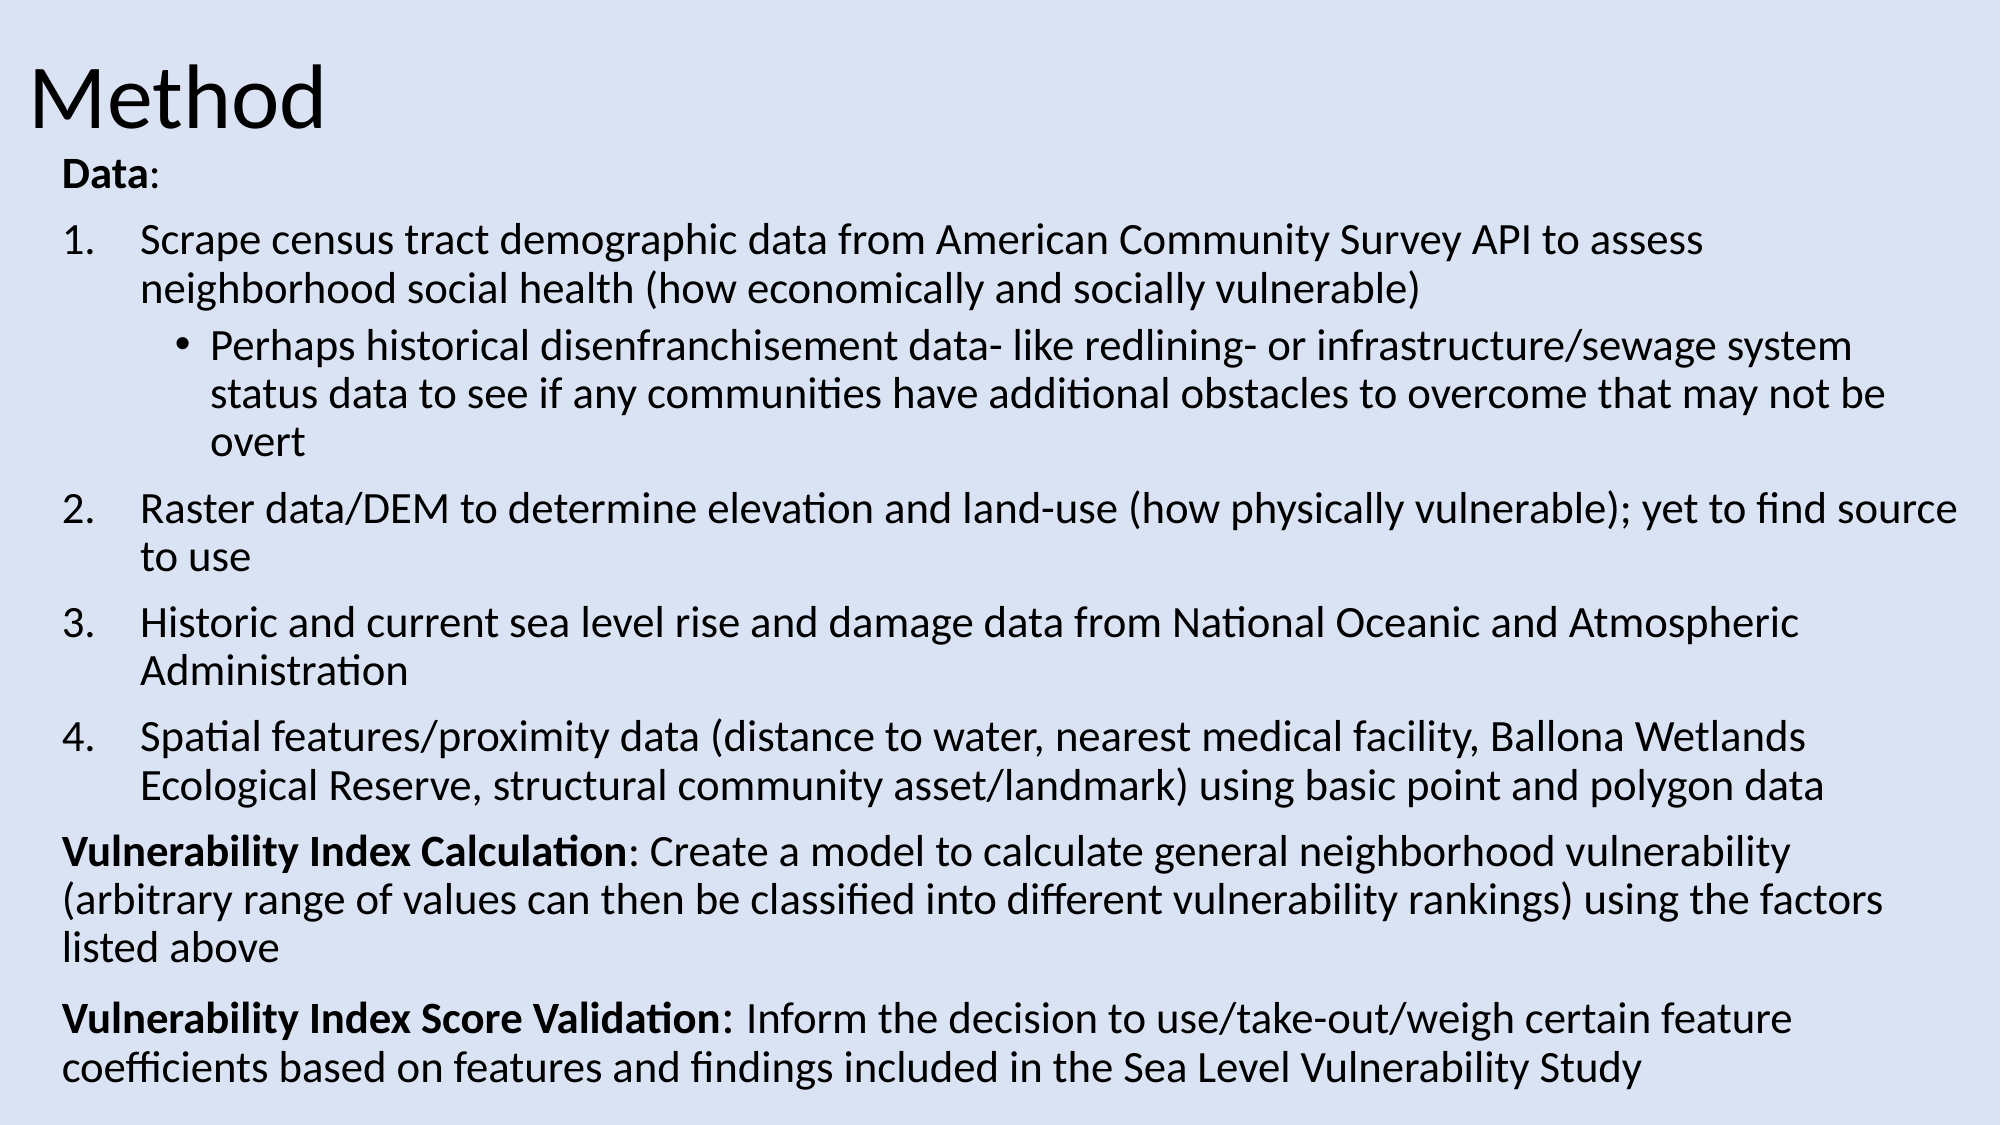

# Method
Data:
Scrape census tract demographic data from American Community Survey API to assess neighborhood social health (how economically and socially vulnerable)
Perhaps historical disenfranchisement data- like redlining- or infrastructure/sewage system status data to see if any communities have additional obstacles to overcome that may not be overt
Raster data/DEM to determine elevation and land-use (how physically vulnerable); yet to find source to use
Historic and current sea level rise and damage data from National Oceanic and Atmospheric Administration
Spatial features/proximity data (distance to water, nearest medical facility, Ballona Wetlands Ecological Reserve, structural community asset/landmark) using basic point and polygon data
Vulnerability Index Calculation: Create a model to calculate general neighborhood vulnerability (arbitrary range of values can then be classified into different vulnerability rankings) using the factors listed above
Vulnerability Index Score Validation: Inform the decision to use/take-out/weigh certain feature coefficients based on features and findings included in the Sea Level Vulnerability Study